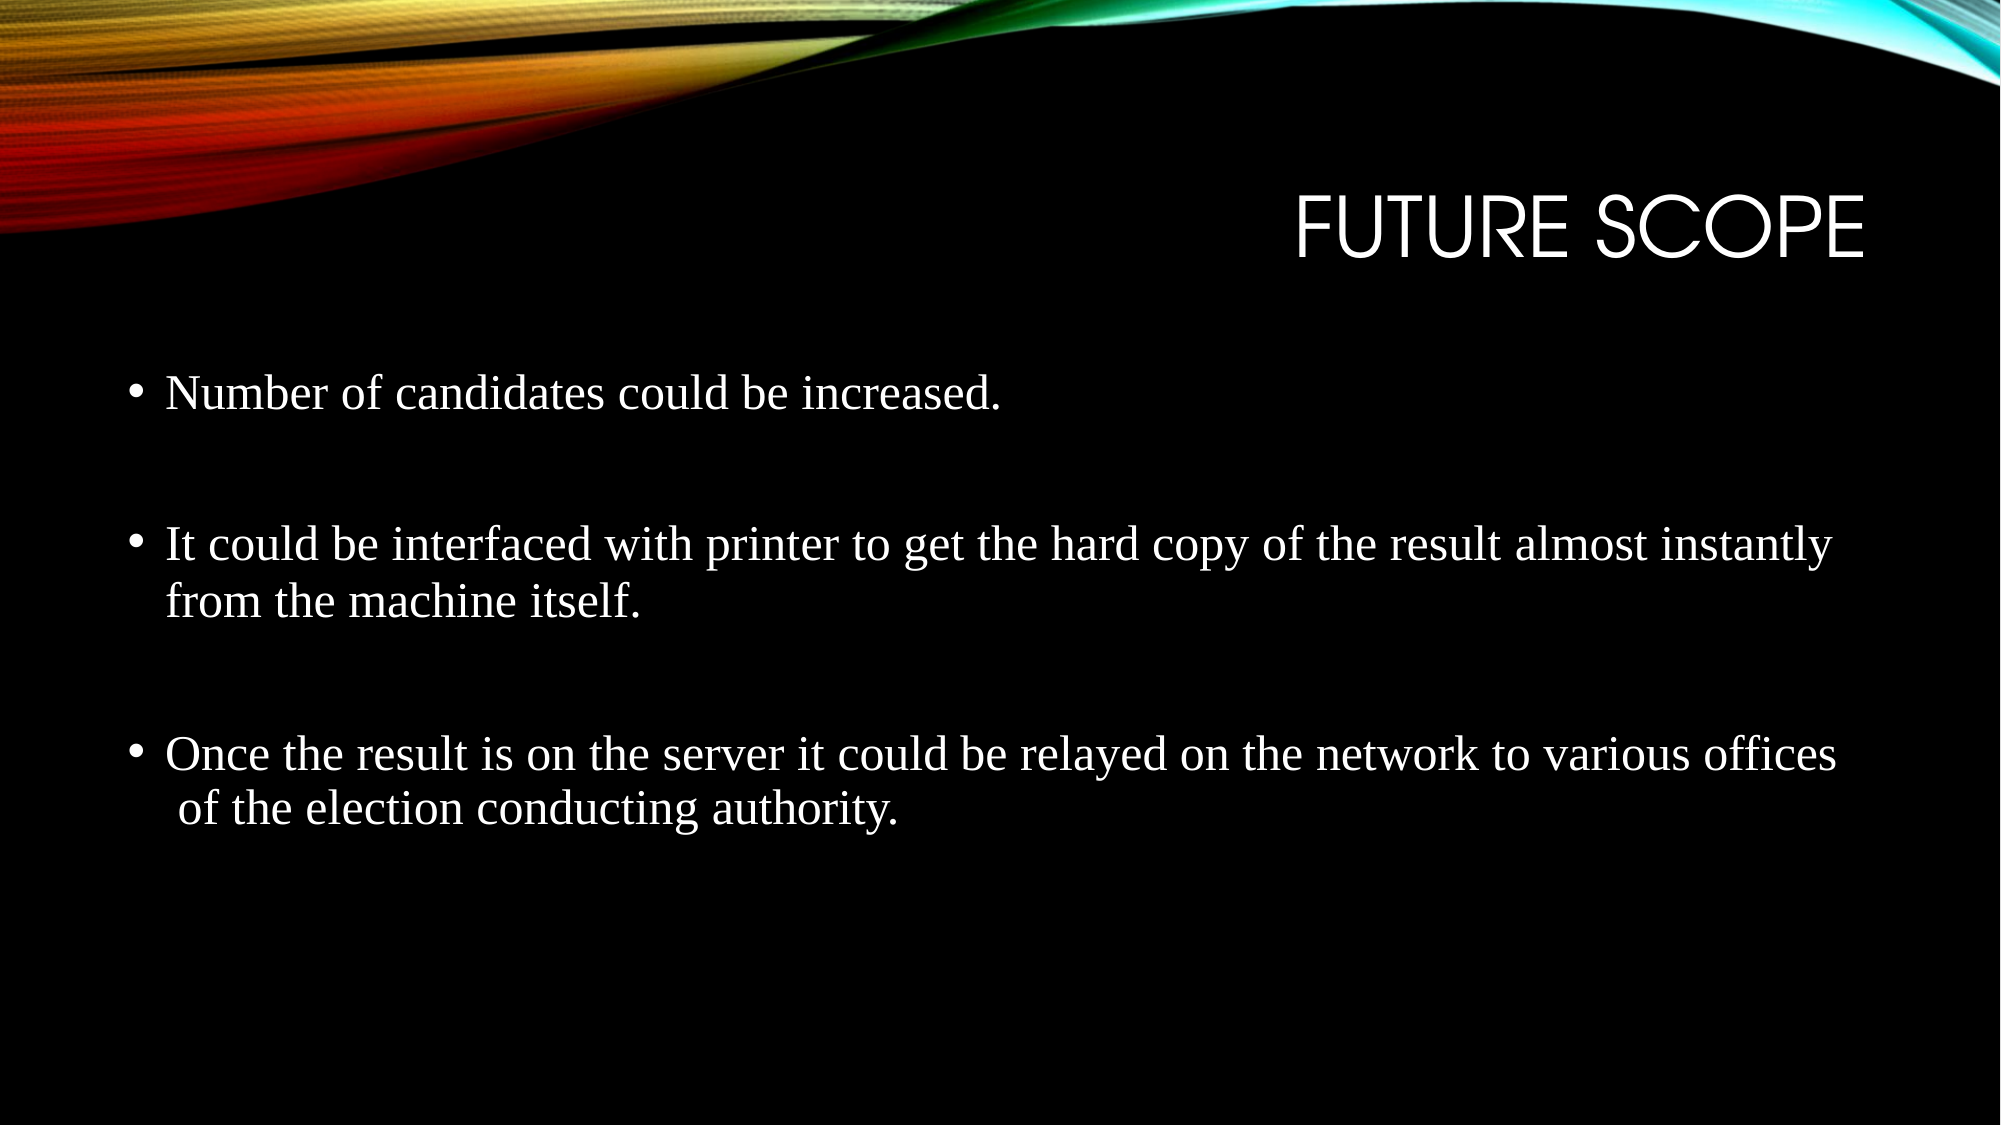

# FUTURE SCOPE
Number of candidates could be increased.

It could be interfaced with printer to get the hard copy of the result almost instantly
from the machine itself.

Once the result is on the server it could be relayed on the network to various offices  of the election conducting authority.